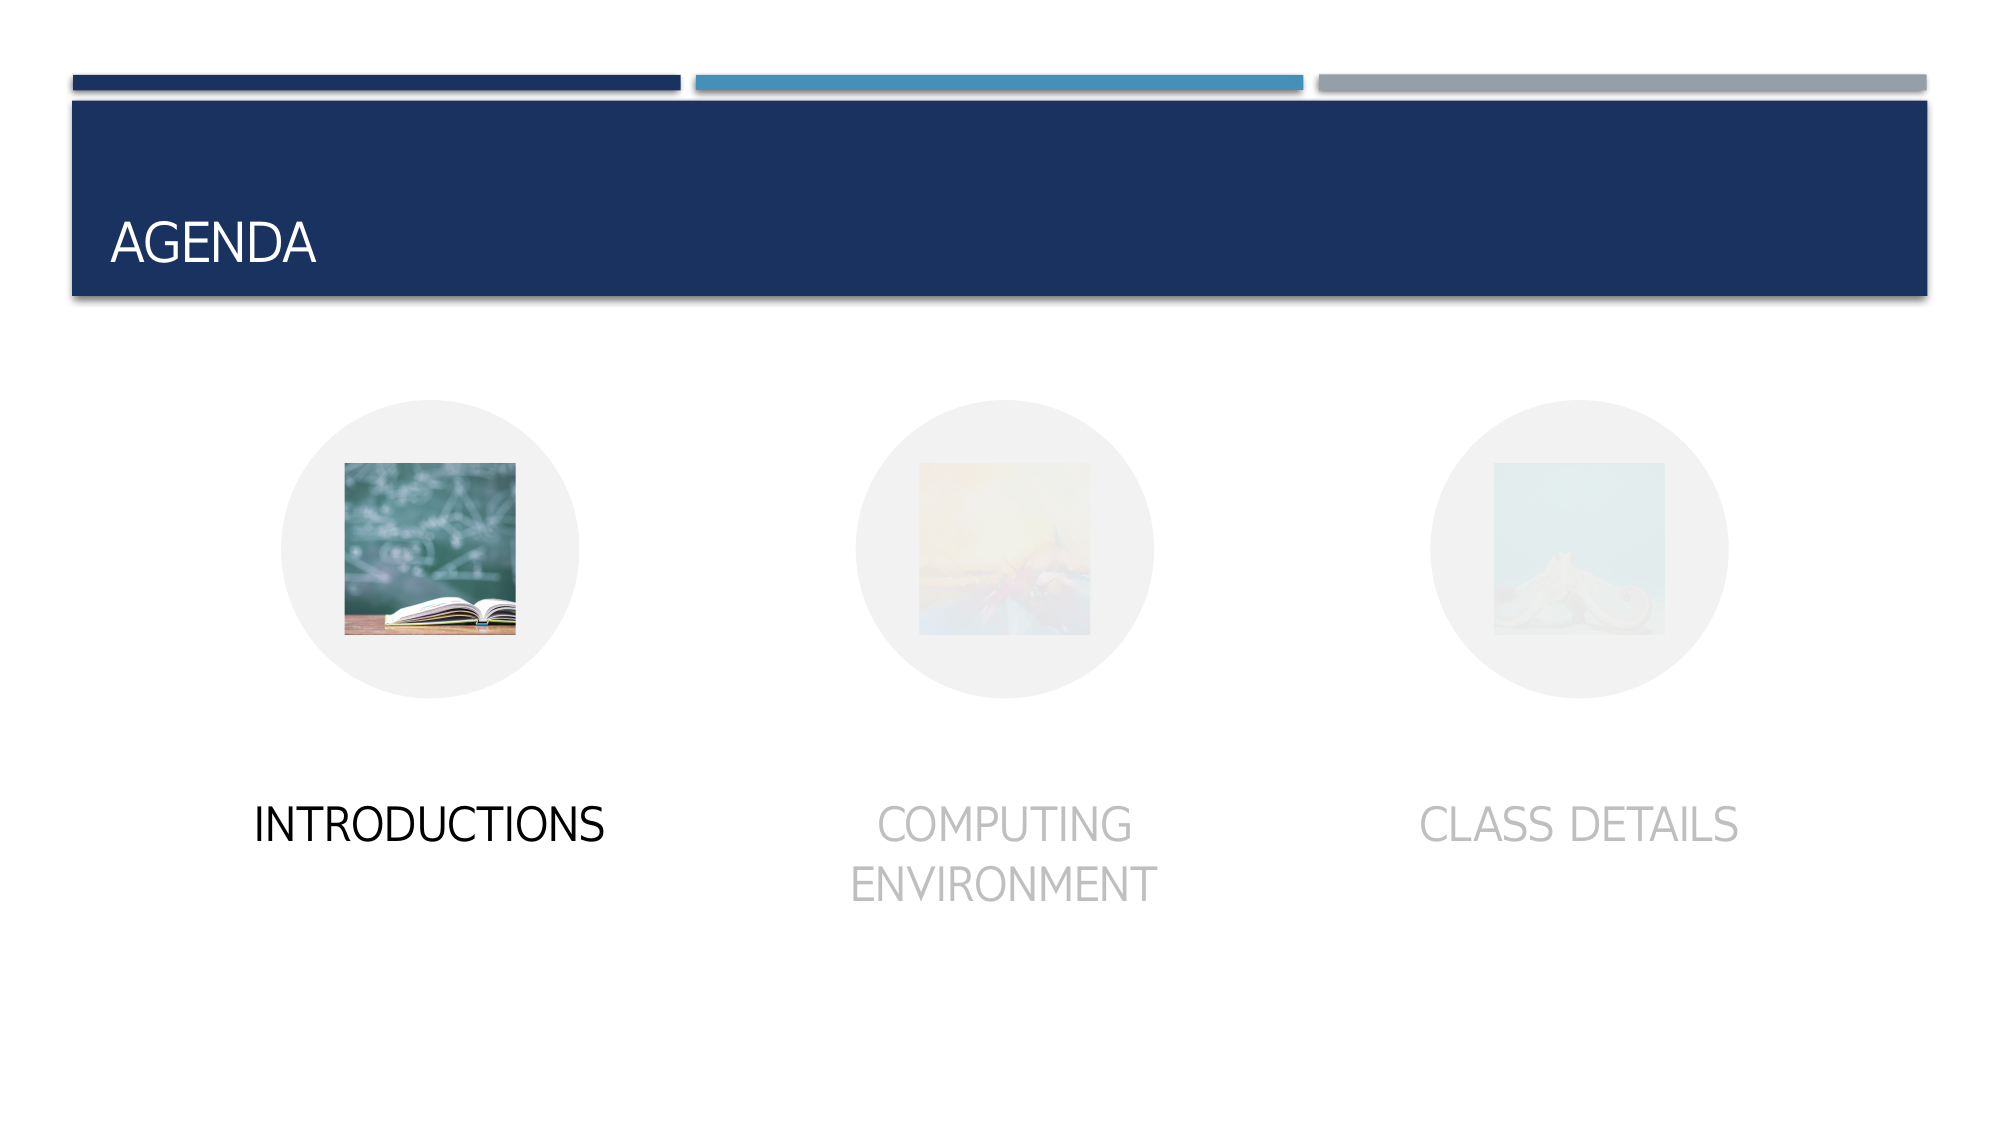

# Agenda
Introductions
COMPUTING Environment
CLASS DETAILS